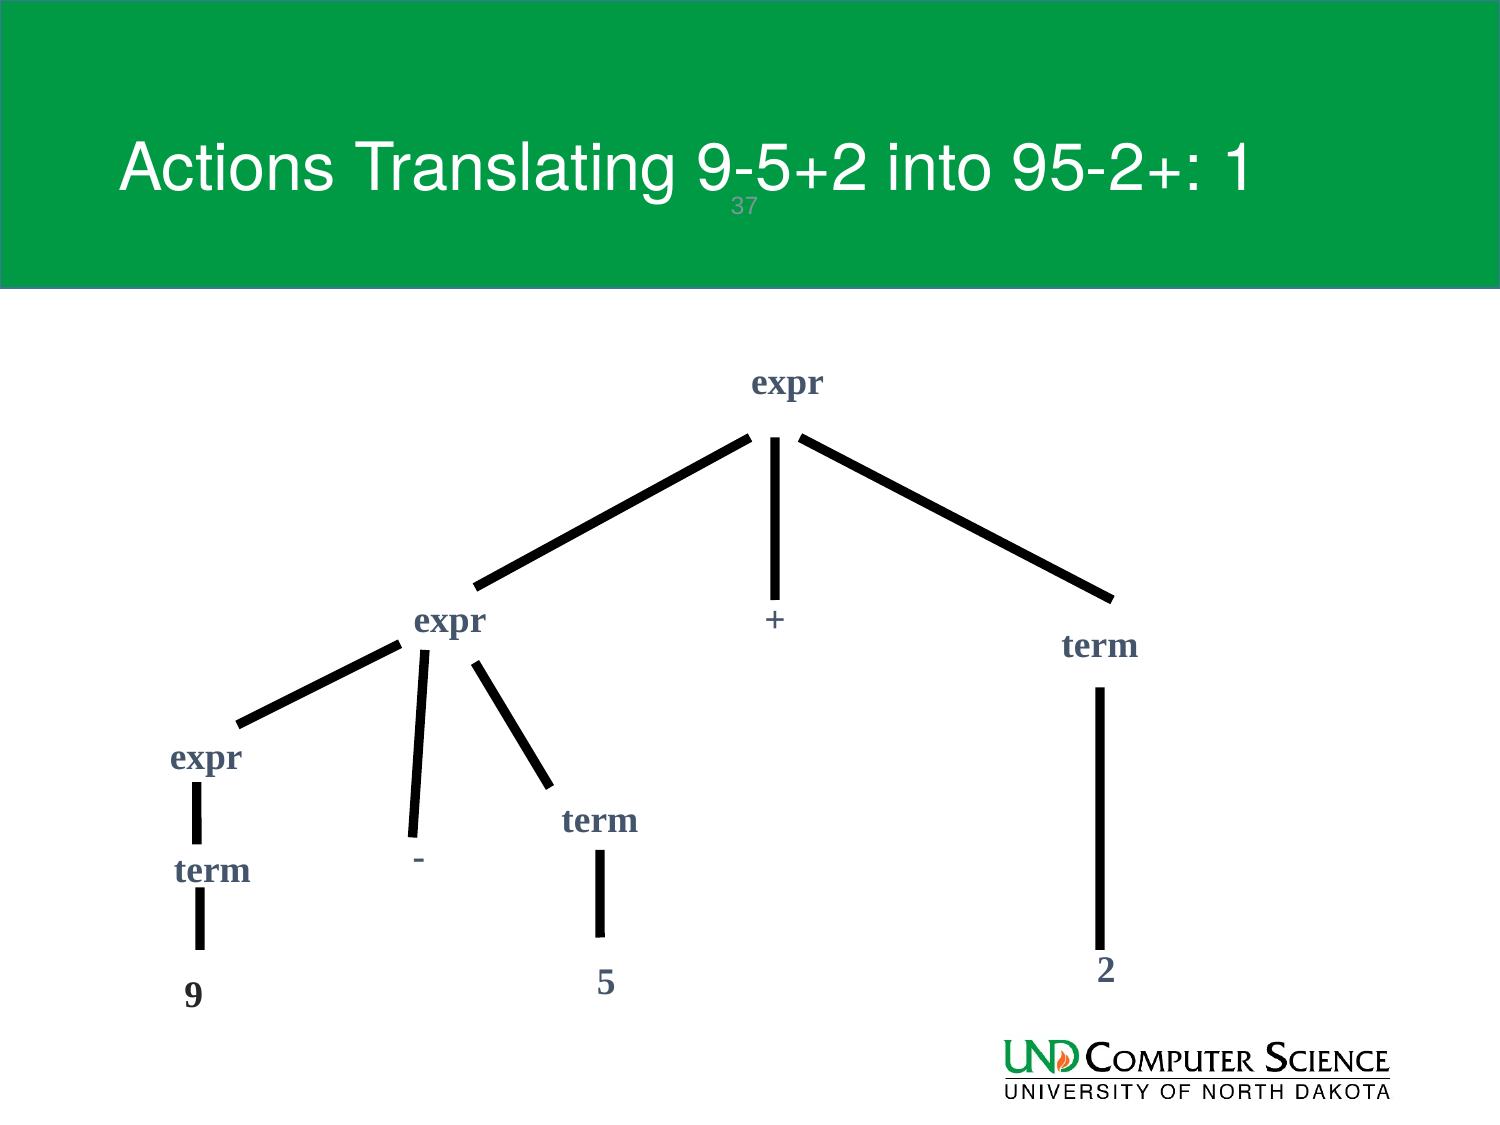

# Actions Translating 9-5+2 into 95-2+: 1
37
expr

expr
+
term

expr

term
-
term

2
5
9